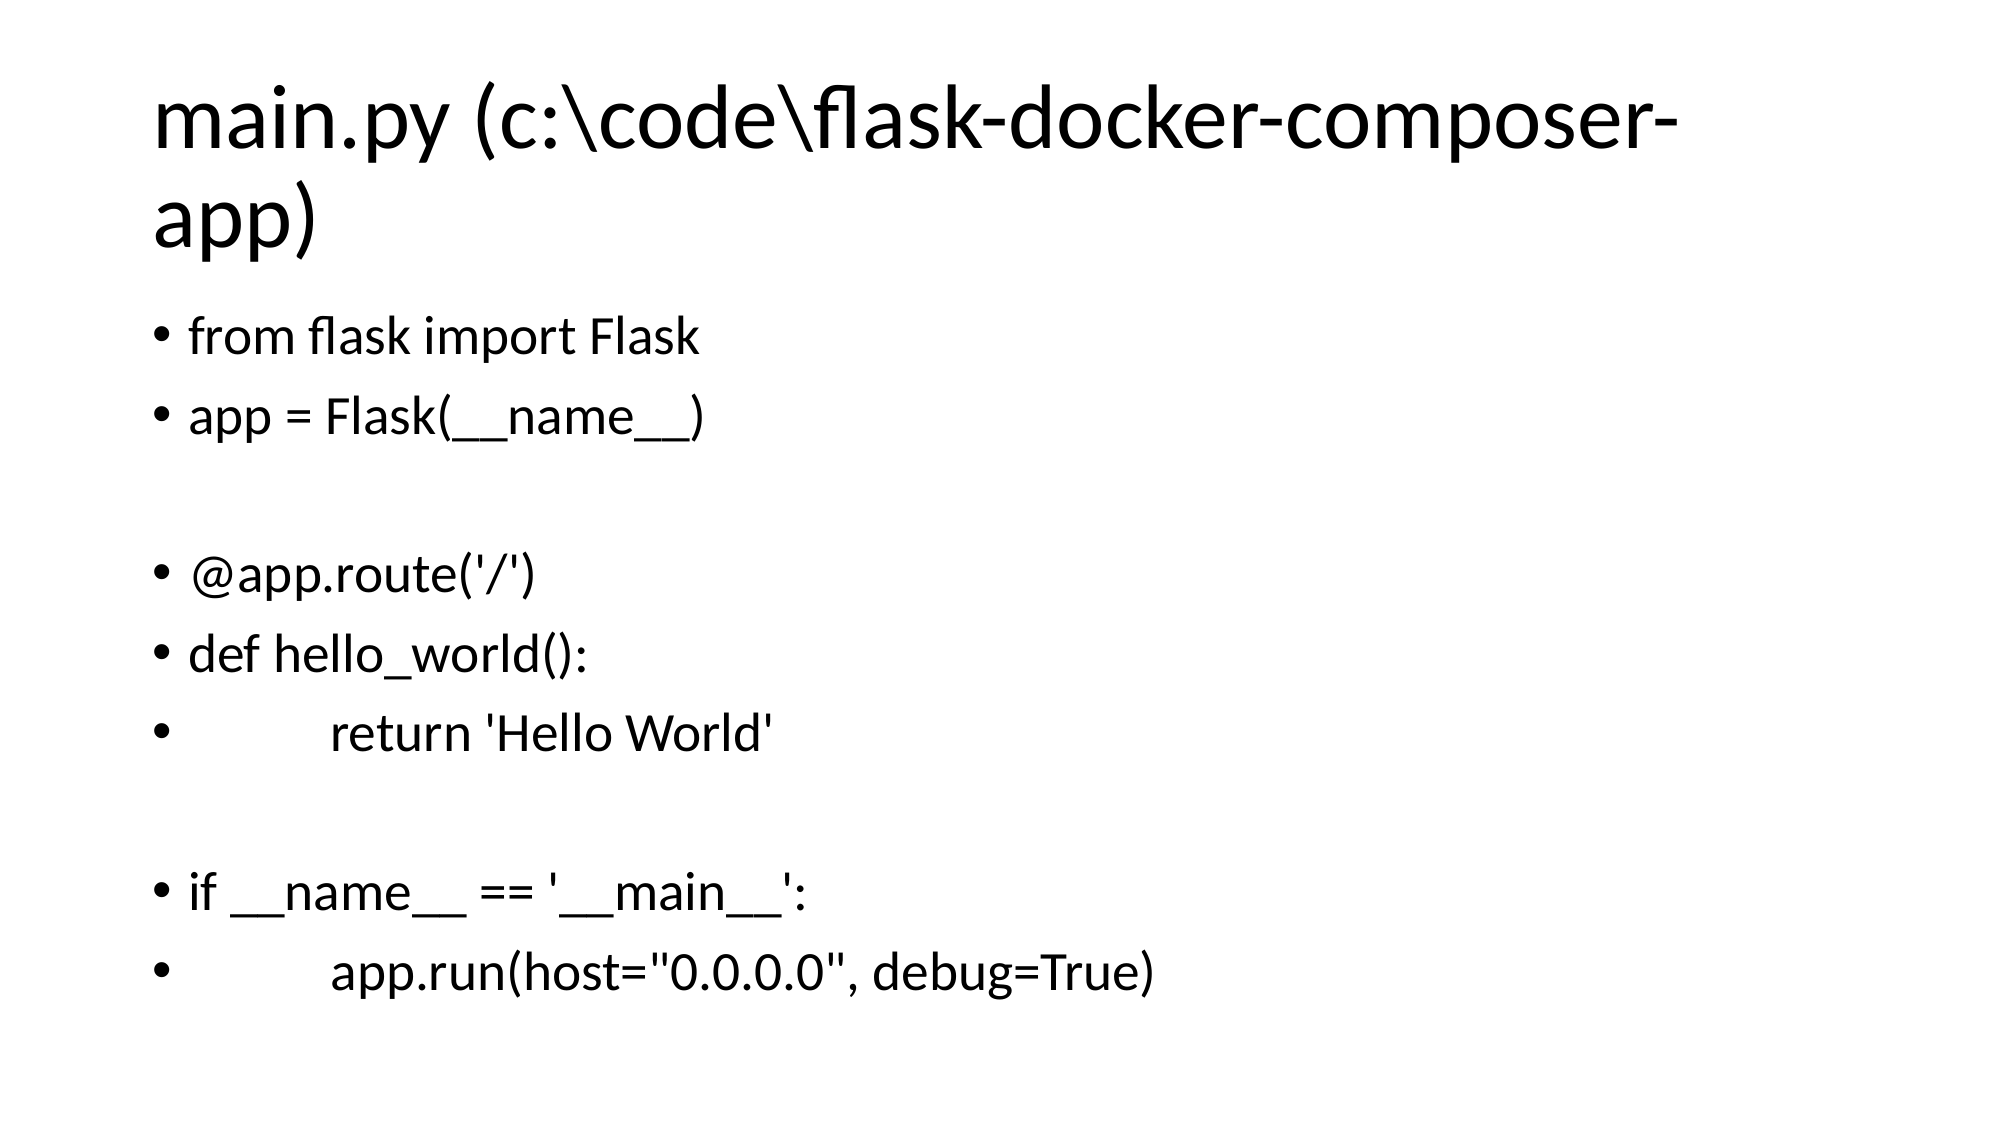

# main.py (c:\code\flask-docker-composer-app)
from flask import Flask
app = Flask(__name__)

@app.route('/')
def hello_world():
	return 'Hello World'

if __name__ == '__main__':
	app.run(host="0.0.0.0", debug=True)